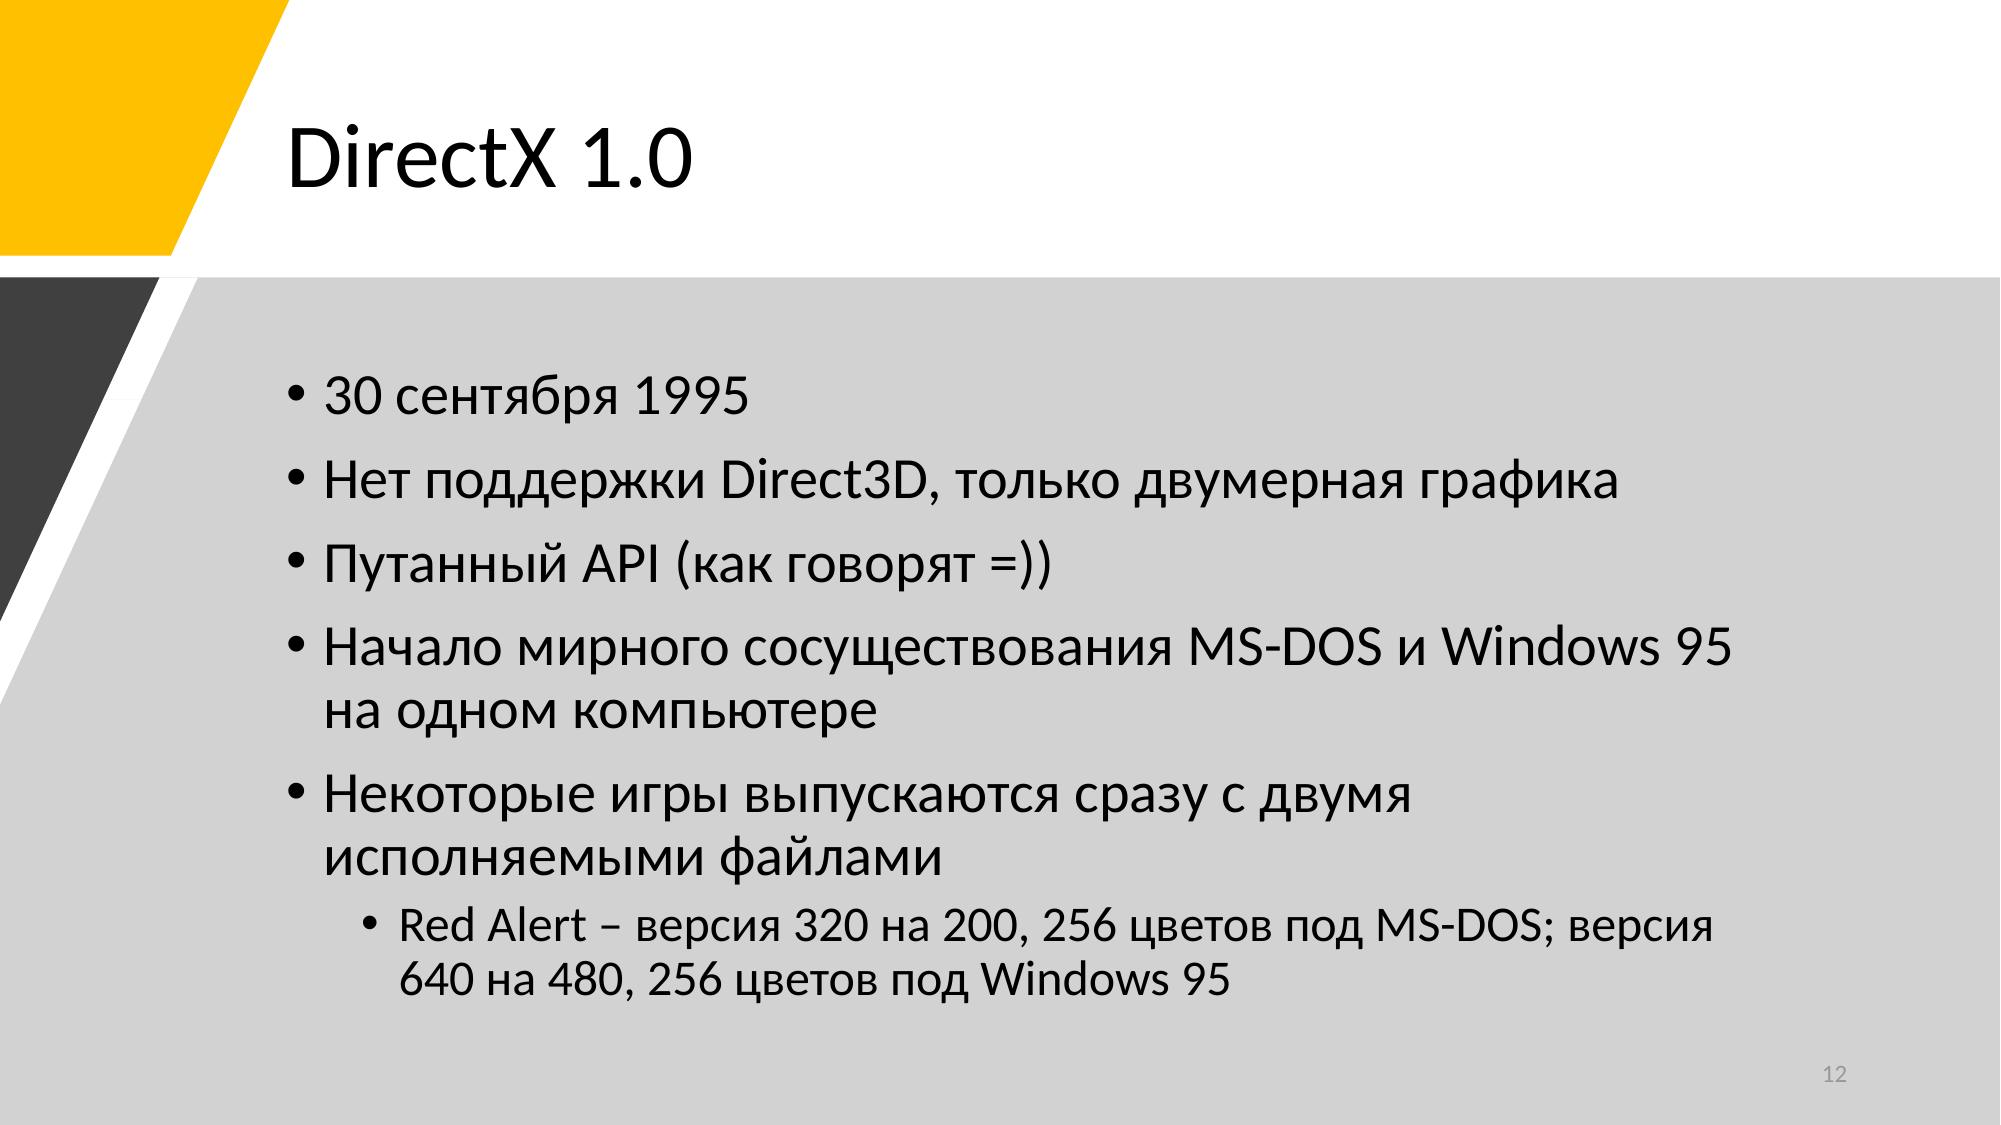

# DirectX 1.0

30 сентября 1995
Нет поддержки Direct3D, только двумерная графика
Путанный API (как говорят =))
Начало мирного сосуществования MS-DOS и Windows 95 на одном компьютере
Некоторые игры выпускаются сразу с двумя исполняемыми файлами
Red Alert – версия 320 на 200, 256 цветов под MS-DOS; версия 640 на 480, 256 цветов под Windows 95
12